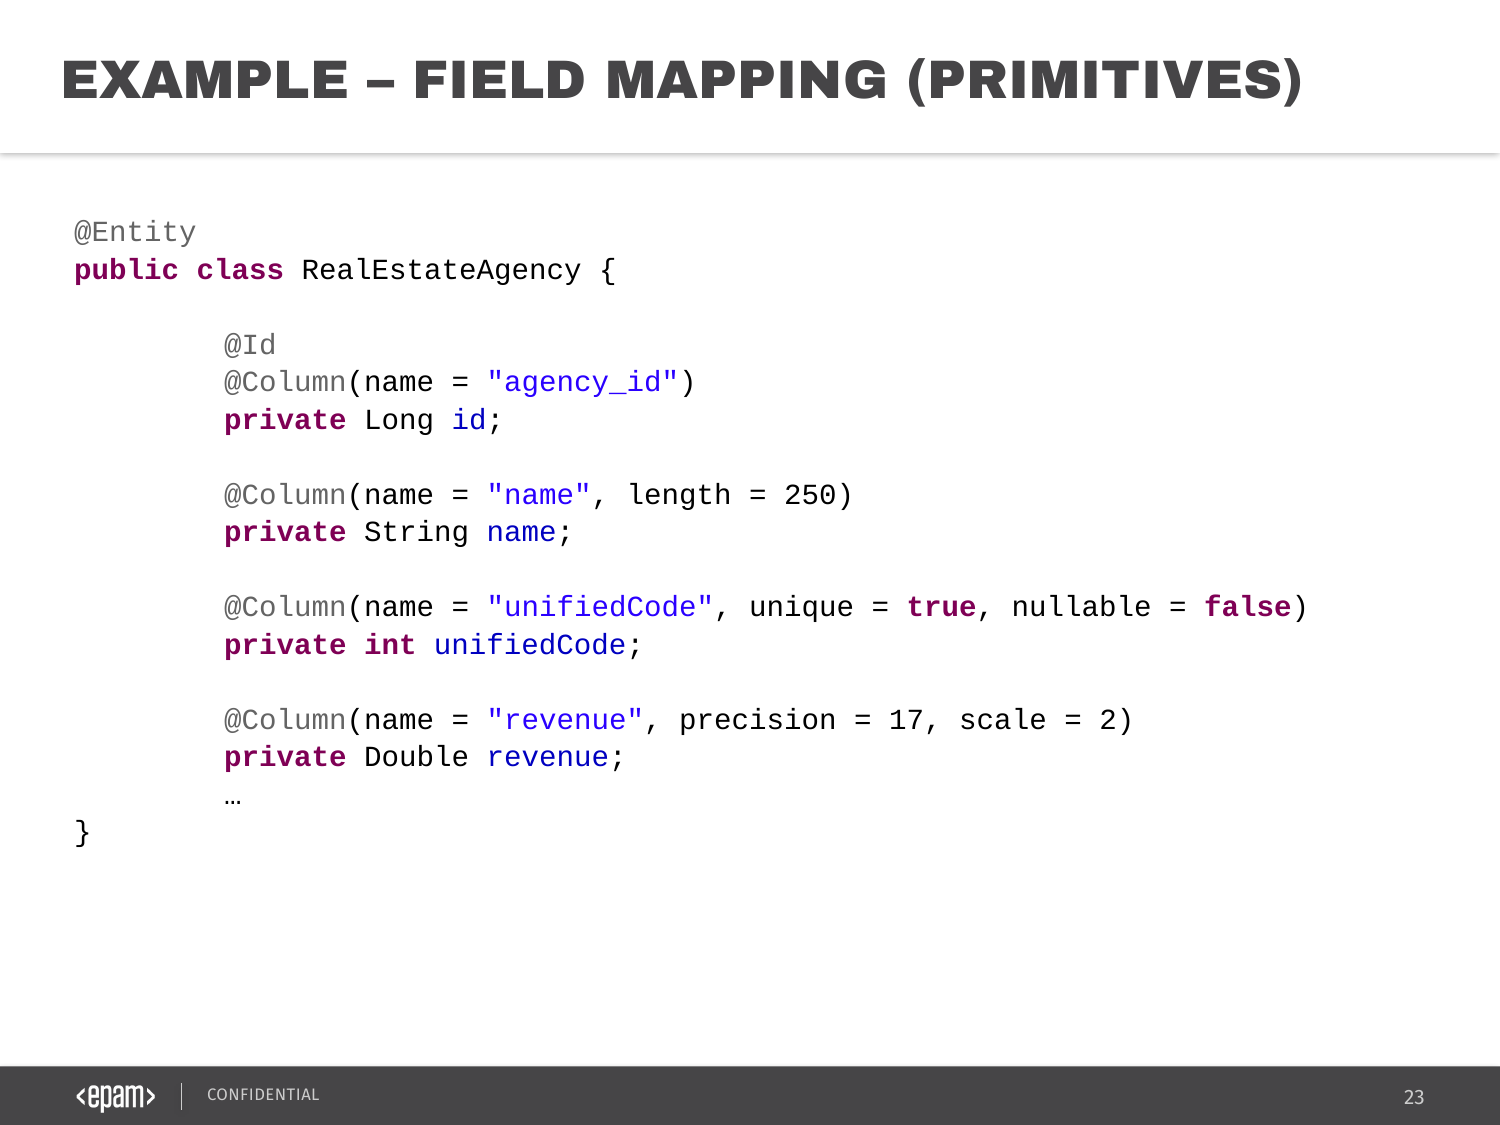

EXAMPLE – FIELD MAPPING (PRIMITIVES)
@Entity
public class RealEstateAgency {

	@Id
	@Column(name = "agency_id")
	private Long id;

	@Column(name = "name", length = 250)
	private String name;

	@Column(name = "unifiedCode", unique = true, nullable = false)
	private int unifiedCode;

	@Column(name = "revenue", precision = 17, scale = 2)
	private Double revenue;
	…
}